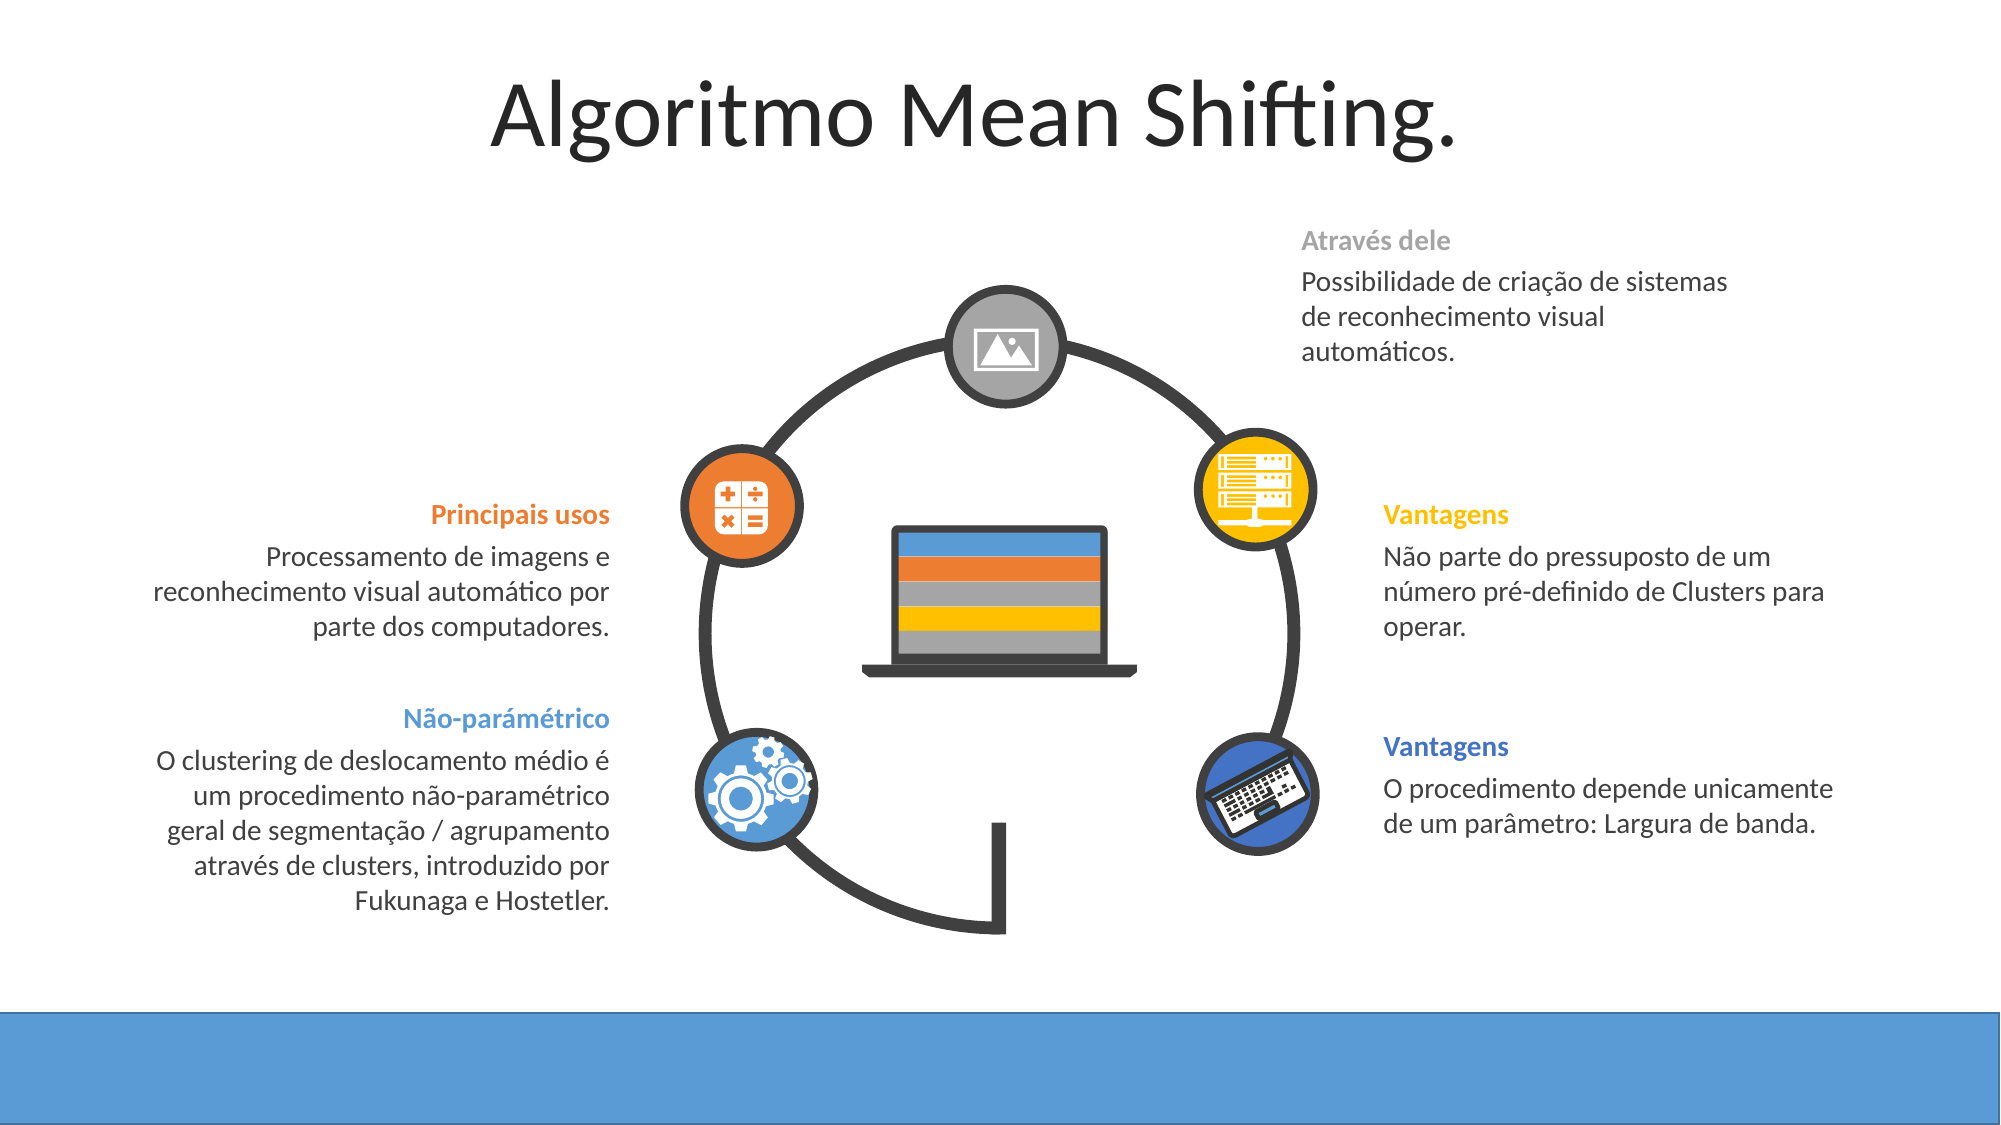

Algoritmo Mean Shifting.
Através dele
Possibilidade de criação de sistemas de reconhecimento visual automáticos.

Principais usos
Processamento de imagens e reconhecimento visual automático por parte dos computadores.
Vantagens
Não parte do pressuposto de um número pré-definido de Clusters para operar.

Não-parámétrico
O clustering de deslocamento médio é um procedimento não-paramétrico geral de segmentação / agrupamento através de clusters, introduzido por Fukunaga e Hostetler.
Vantagens
O procedimento depende unicamente de um parâmetro: Largura de banda.